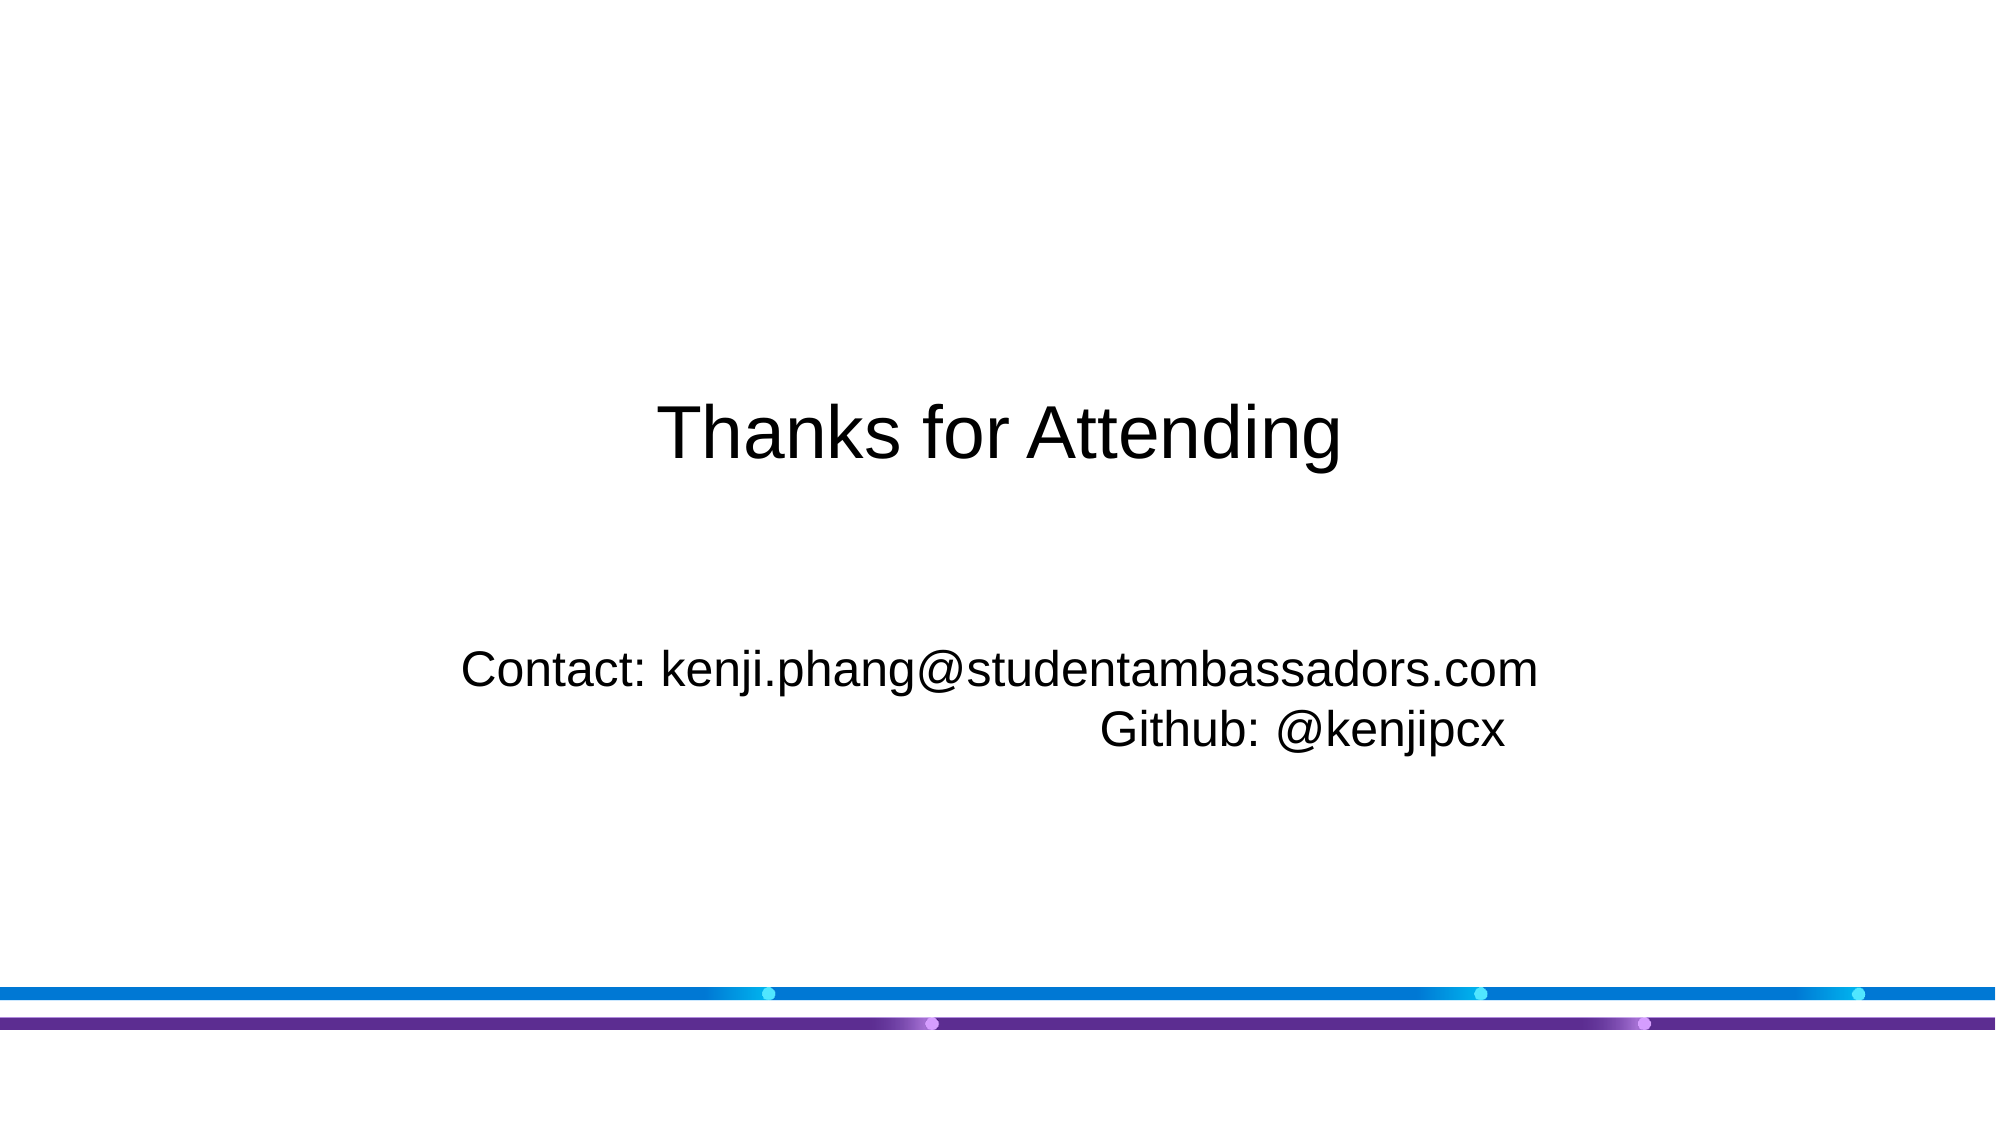

# Thanks for Attending
Contact: kenji.phang@studentambassadors.com
					Github: @kenjipcx